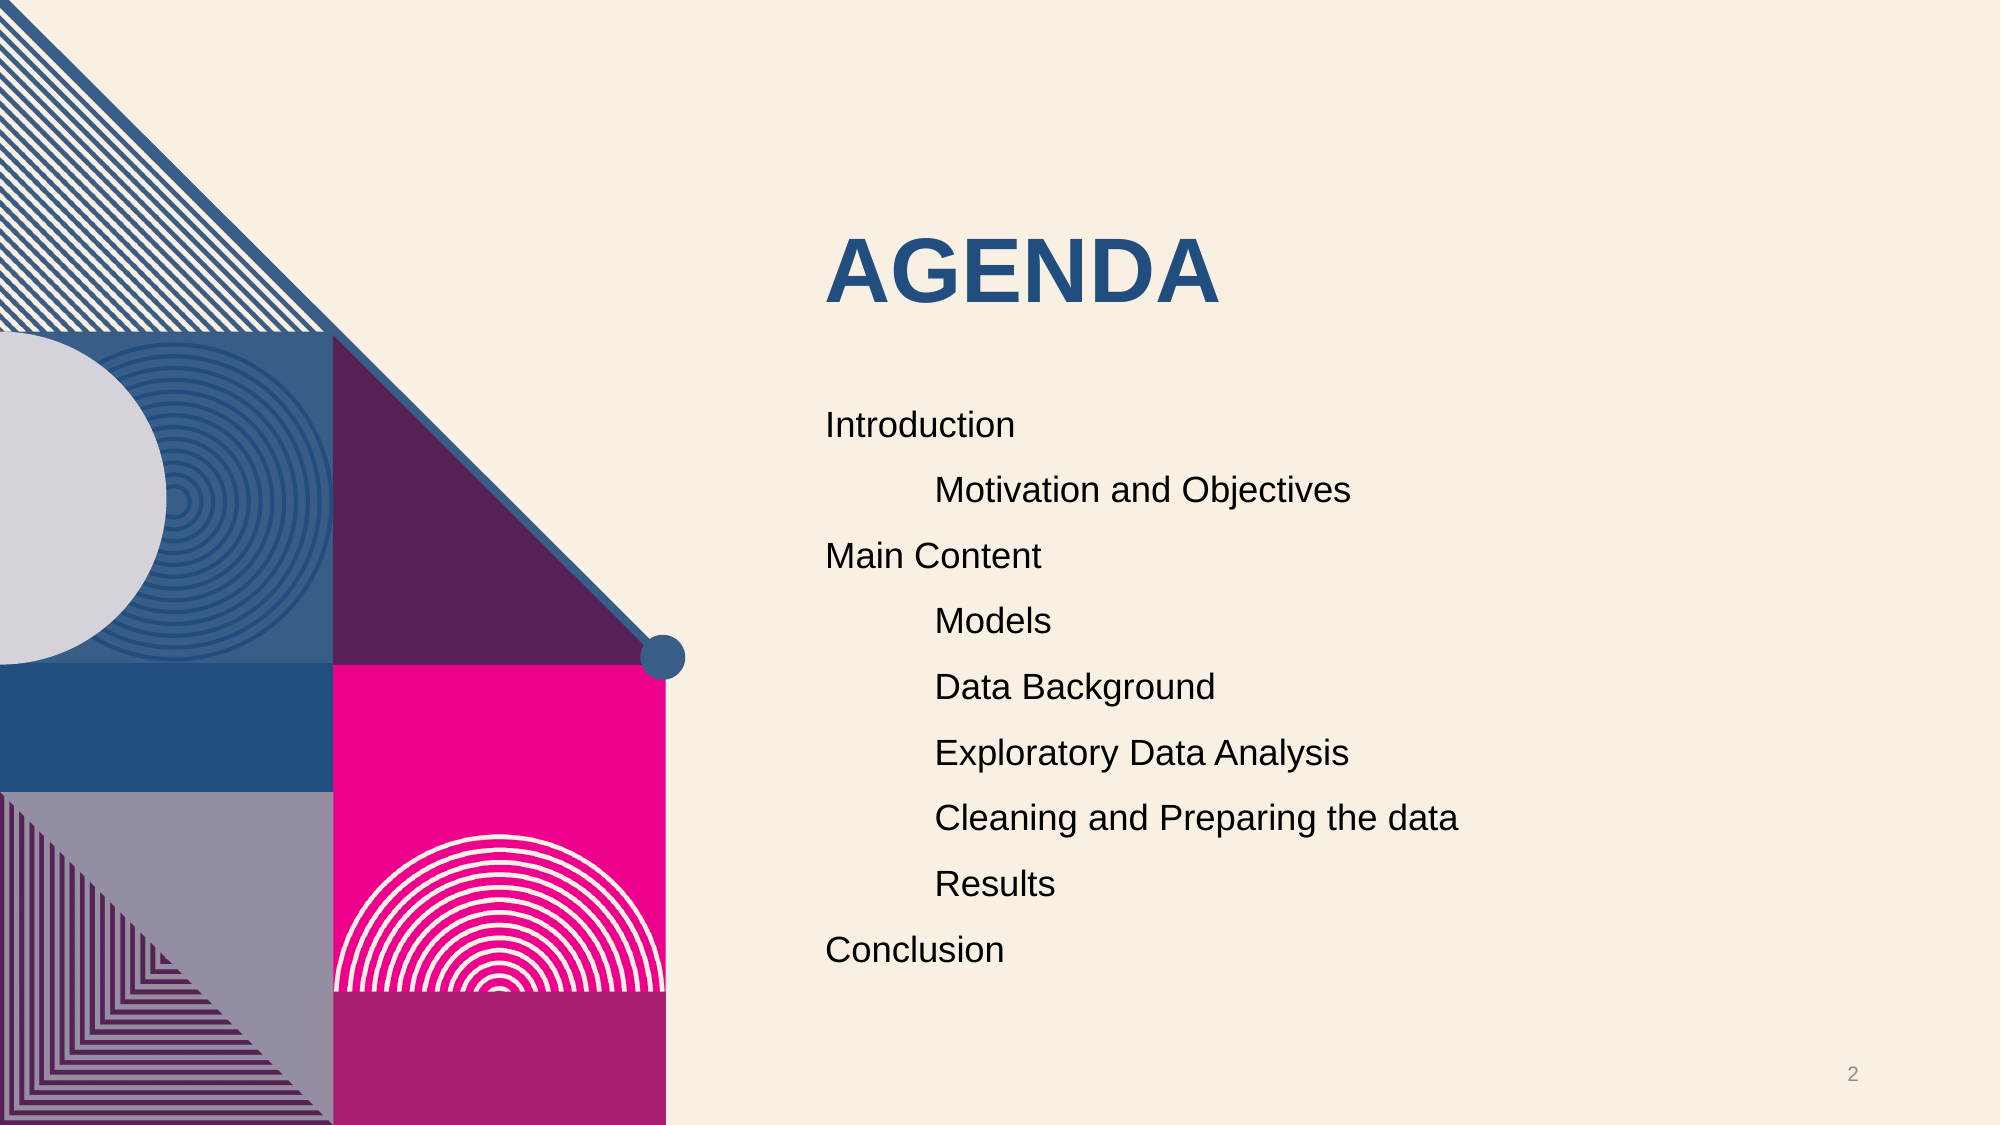

# Agenda
Introduction
	Motivation and Objectives
Main Content
	Models
	Data Background
	Exploratory Data Analysis
	Cleaning and Preparing the data
	Results
Conclusion

2